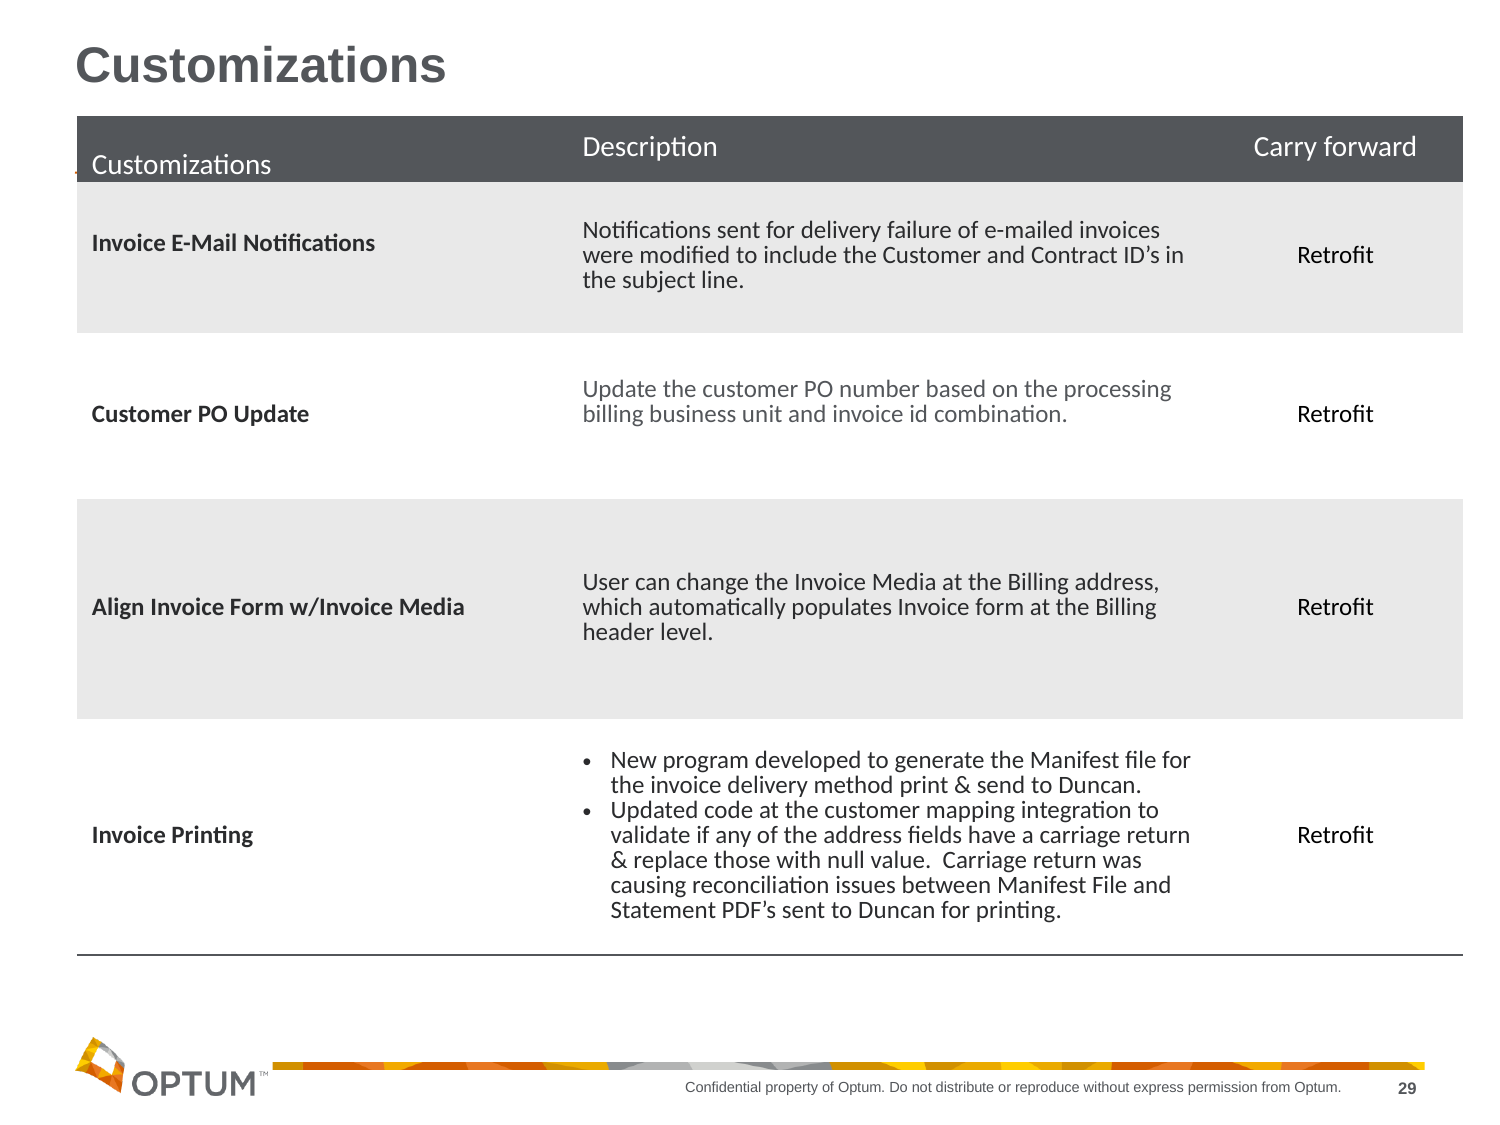

# Customizations
| Customizations | Description | Carry forward |
| --- | --- | --- |
| Invoice E-Mail Notifications | Notifications sent for delivery failure of e-mailed invoices were modified to include the Customer and Contract ID’s in the subject line. | Retrofit |
| Customer PO Update | Update the customer PO number based on the processing billing business unit and invoice id combination. | Retrofit |
| Align Invoice Form w/Invoice Media | User can change the Invoice Media at the Billing address, which automatically populates Invoice form at the Billing header level. | Retrofit |
| Invoice Printing | New program developed to generate the Manifest file for the invoice delivery method print & send to Duncan. Updated code at the customer mapping integration to validate if any of the address fields have a carriage return & replace those with null value. Carriage return was causing reconciliation issues between Manifest File and Statement PDF’s sent to Duncan for printing. | Retrofit |